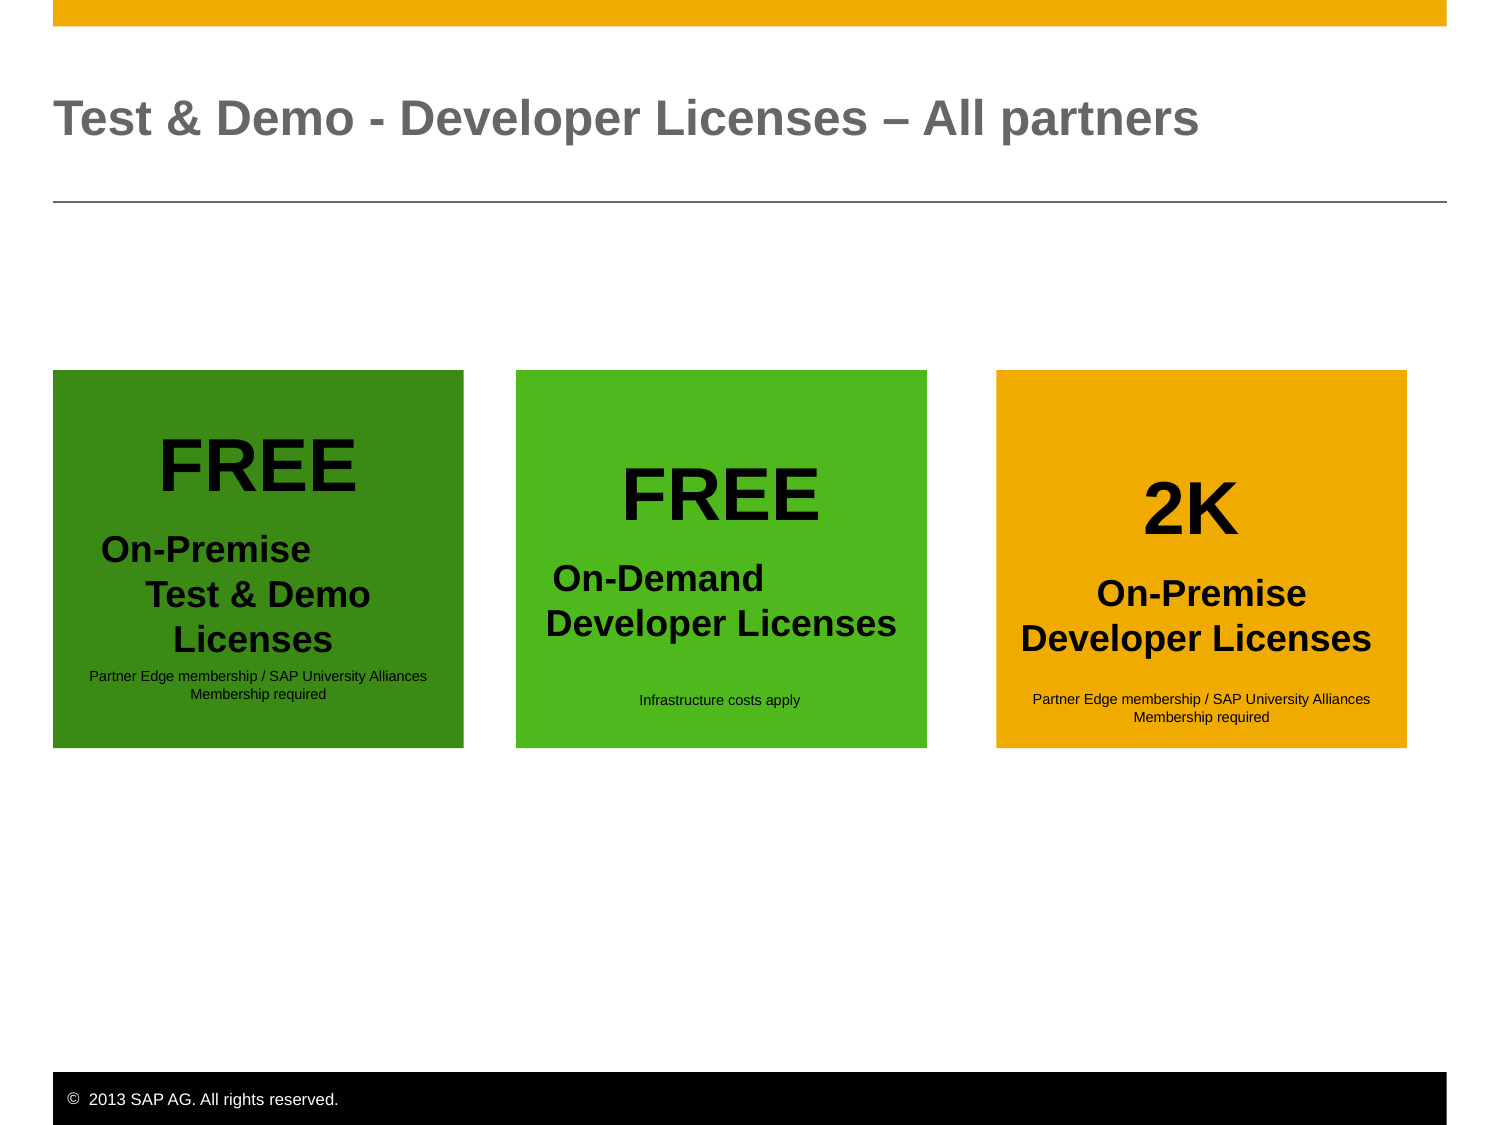

# Test & Demo - Developer Licenses – All partners
FREE
On-Premise           Test & Demo Licenses
Partner Edge membership / SAP University Alliances Membership required
FREE
On-Demand             Developer Licenses

2K
On-Premise Developer Licenses
Partner Edge membership / SAP University Alliances Membership required
Infrastructure costs apply